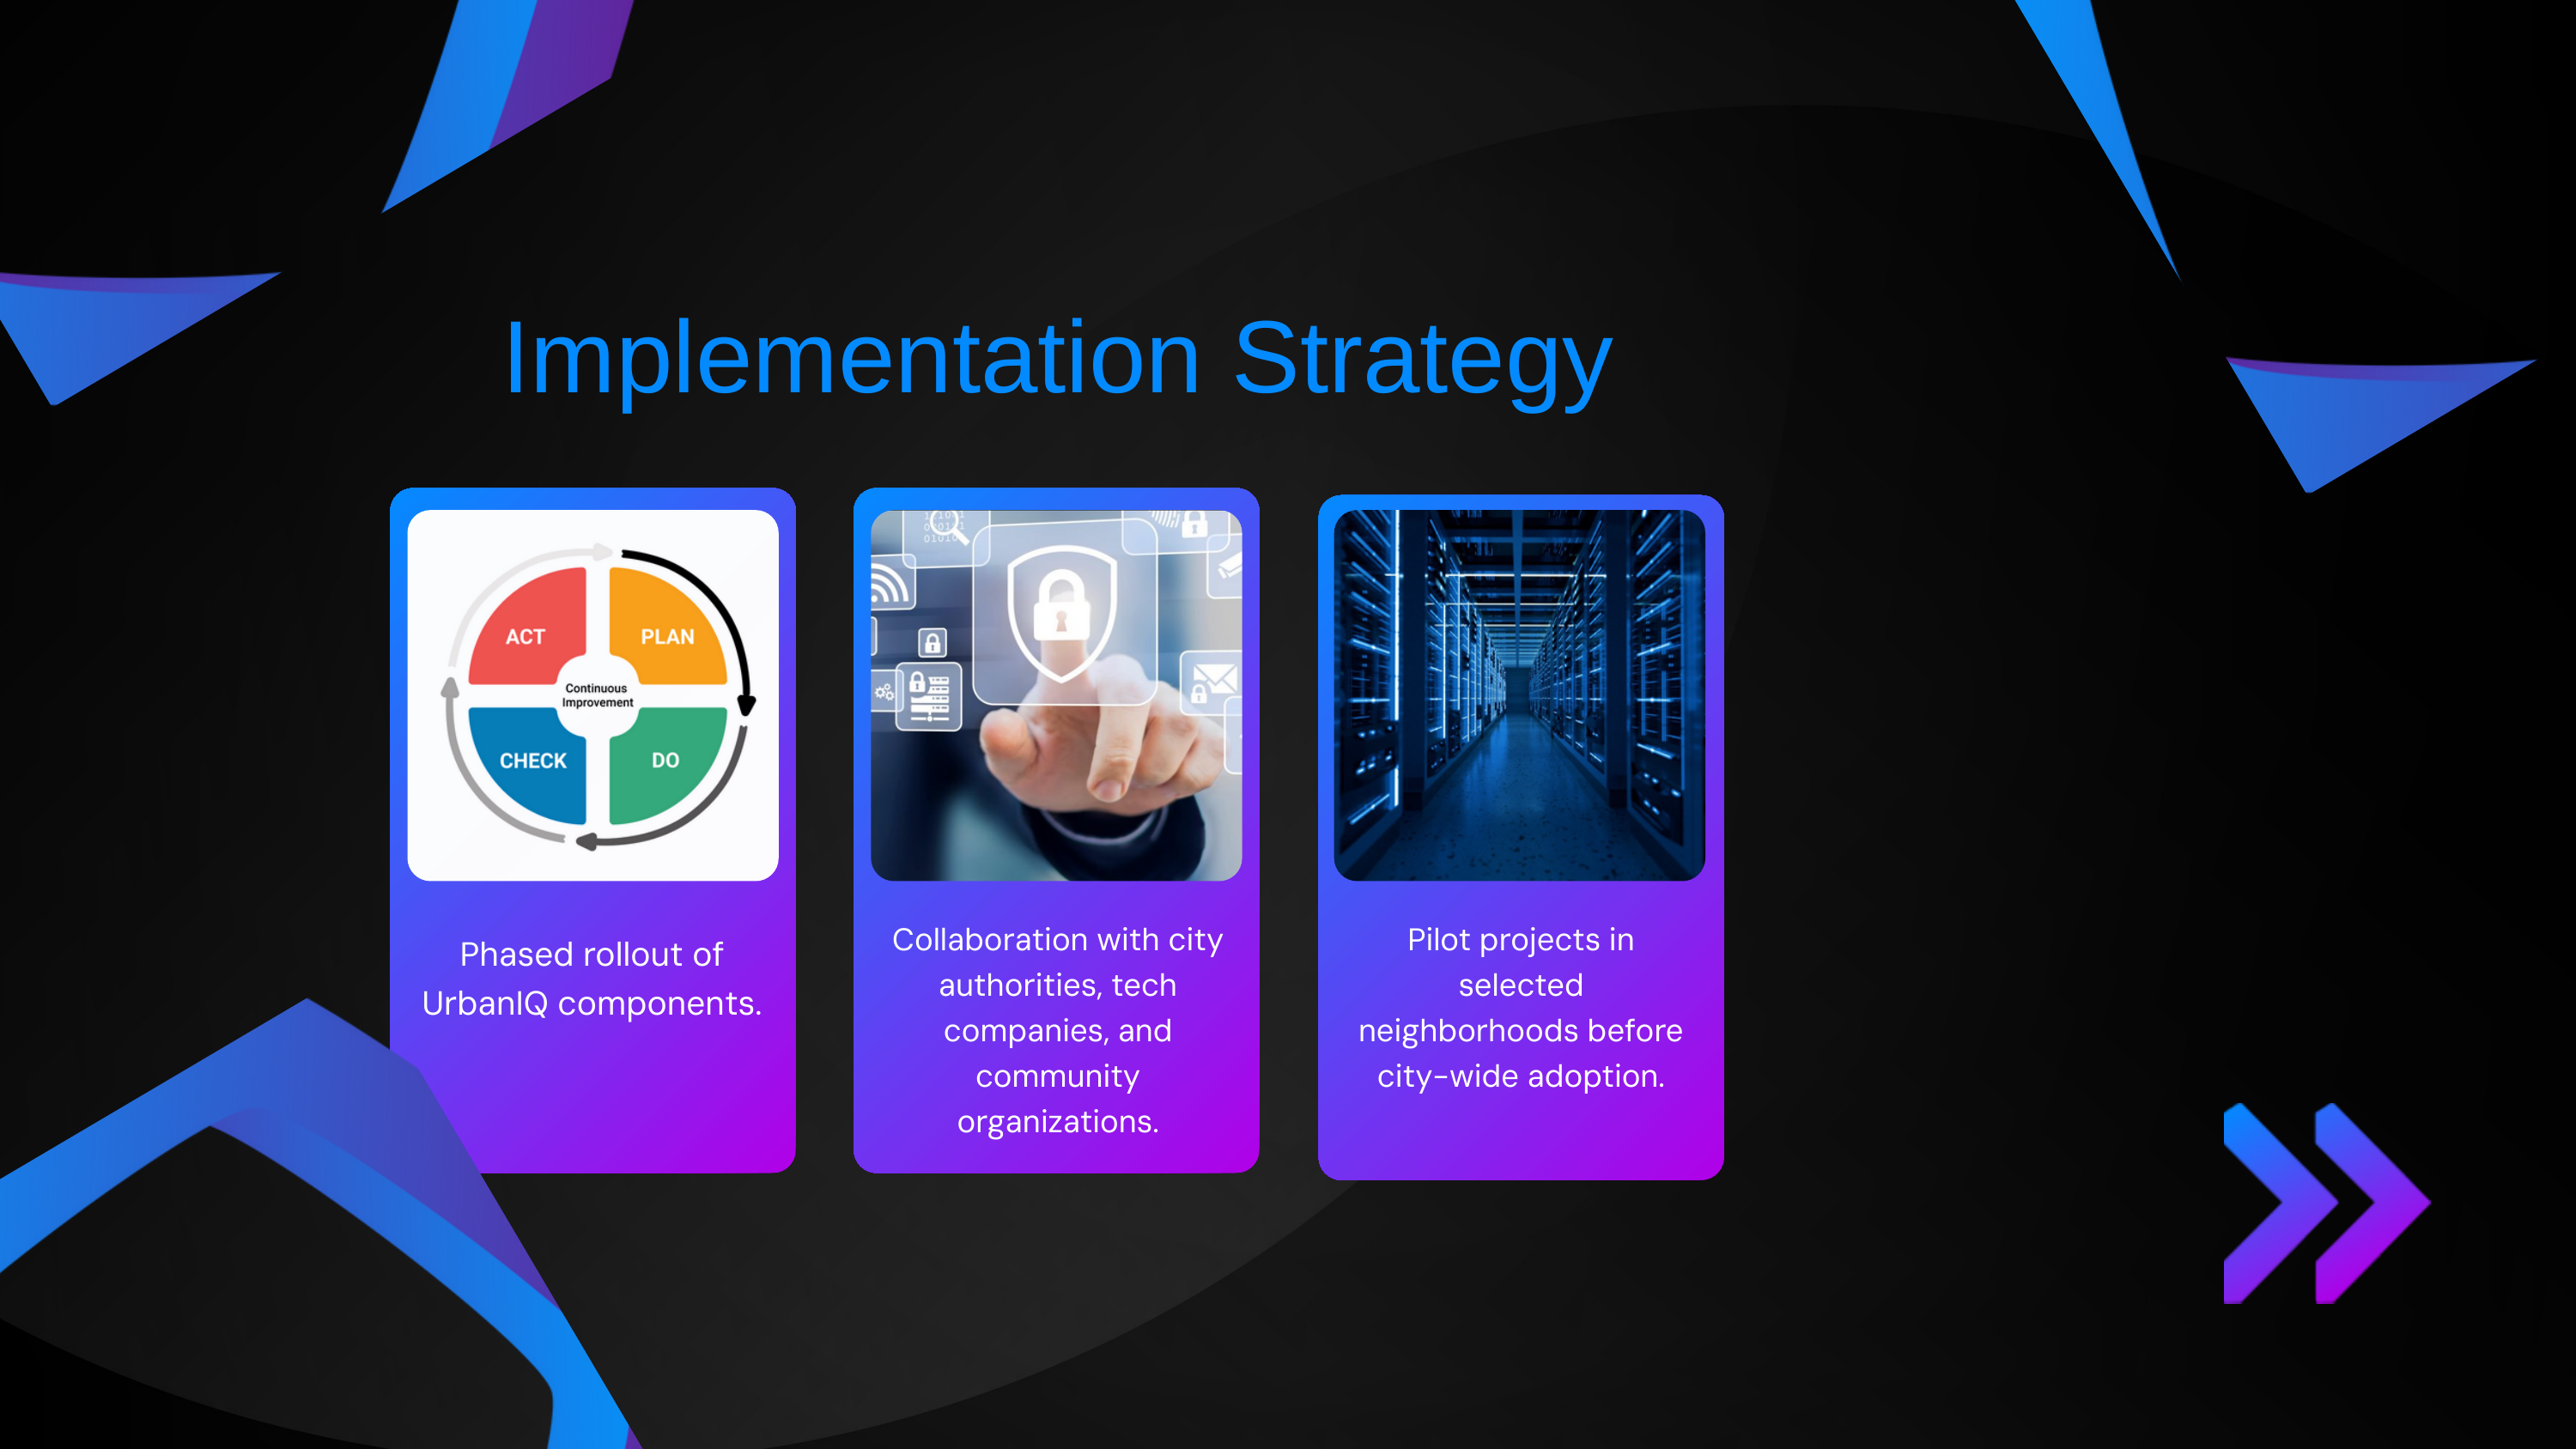

Implementation Strategy

Collaboration with city authorities, tech companies, and community organizations.
Pilot projects in selected neighborhoods before city-wide adoption.
Phased rollout of UrbanIQ components.